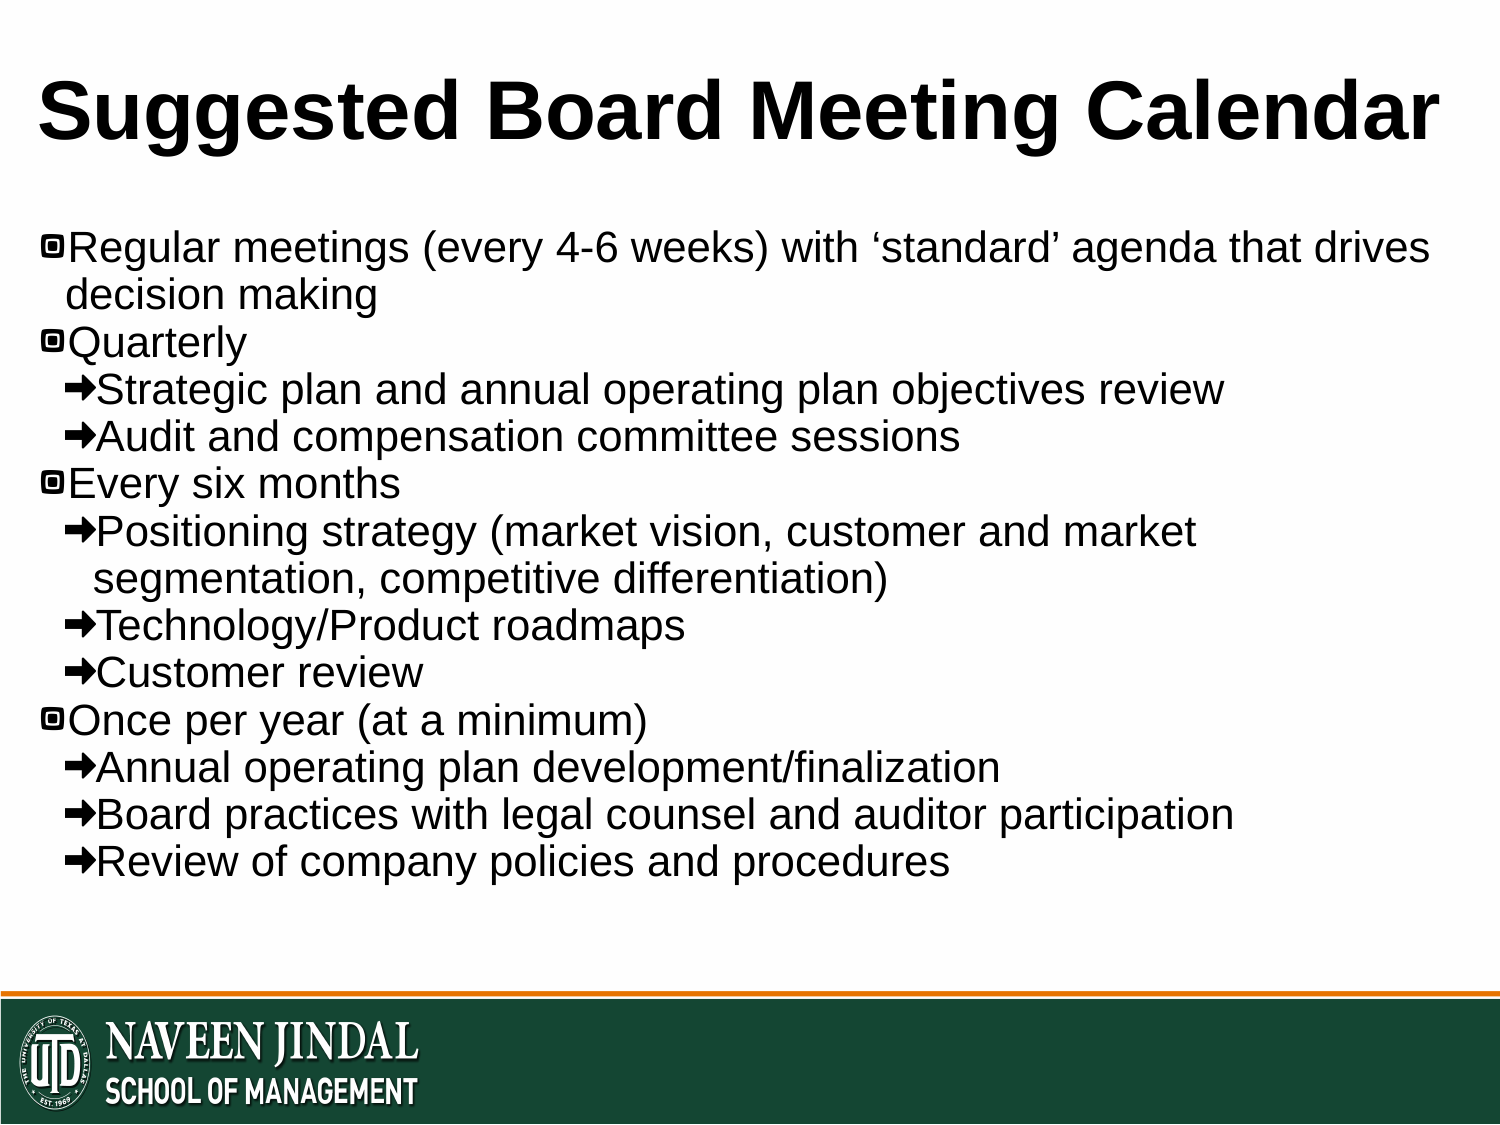

# Suggested Board Meeting Calendar

Regular meetings (every 4-6 weeks) with ‘standard’ agenda that drives decision making
Quarterly
Strategic plan and annual operating plan objectives review
Audit and compensation committee sessions
Every six months
Positioning strategy (market vision, customer and market segmentation, competitive differentiation)
Technology/Product roadmaps
Customer review
Once per year (at a minimum)
Annual operating plan development/finalization
Board practices with legal counsel and auditor participation
Review of company policies and procedures